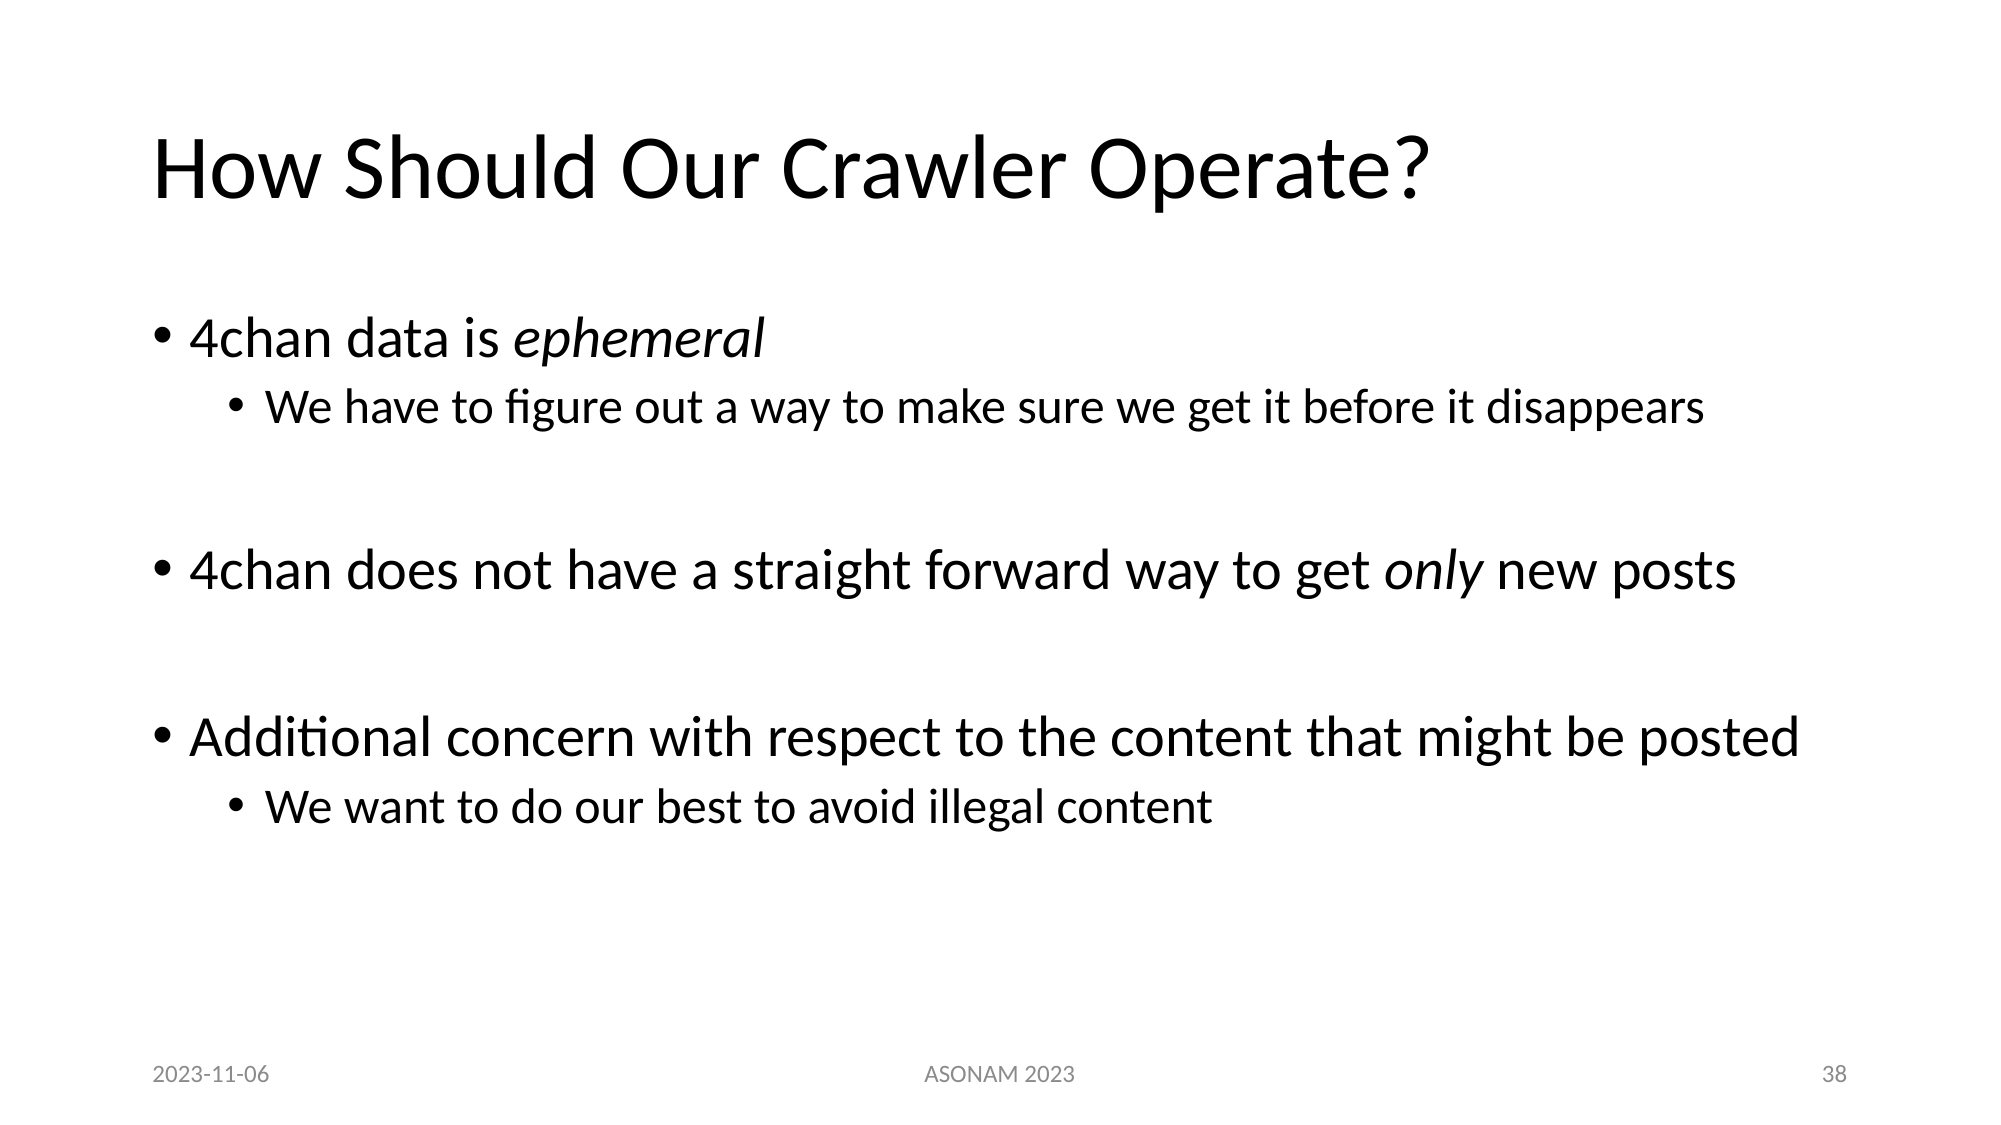

# How Should Our Crawler Operate?
4chan data is ephemeral
We have to figure out a way to make sure we get it before it disappears

4chan does not have a straight forward way to get only new posts

Additional concern with respect to the content that might be posted
We want to do our best to avoid illegal content
2023-11-06
ASONAM 2023
38